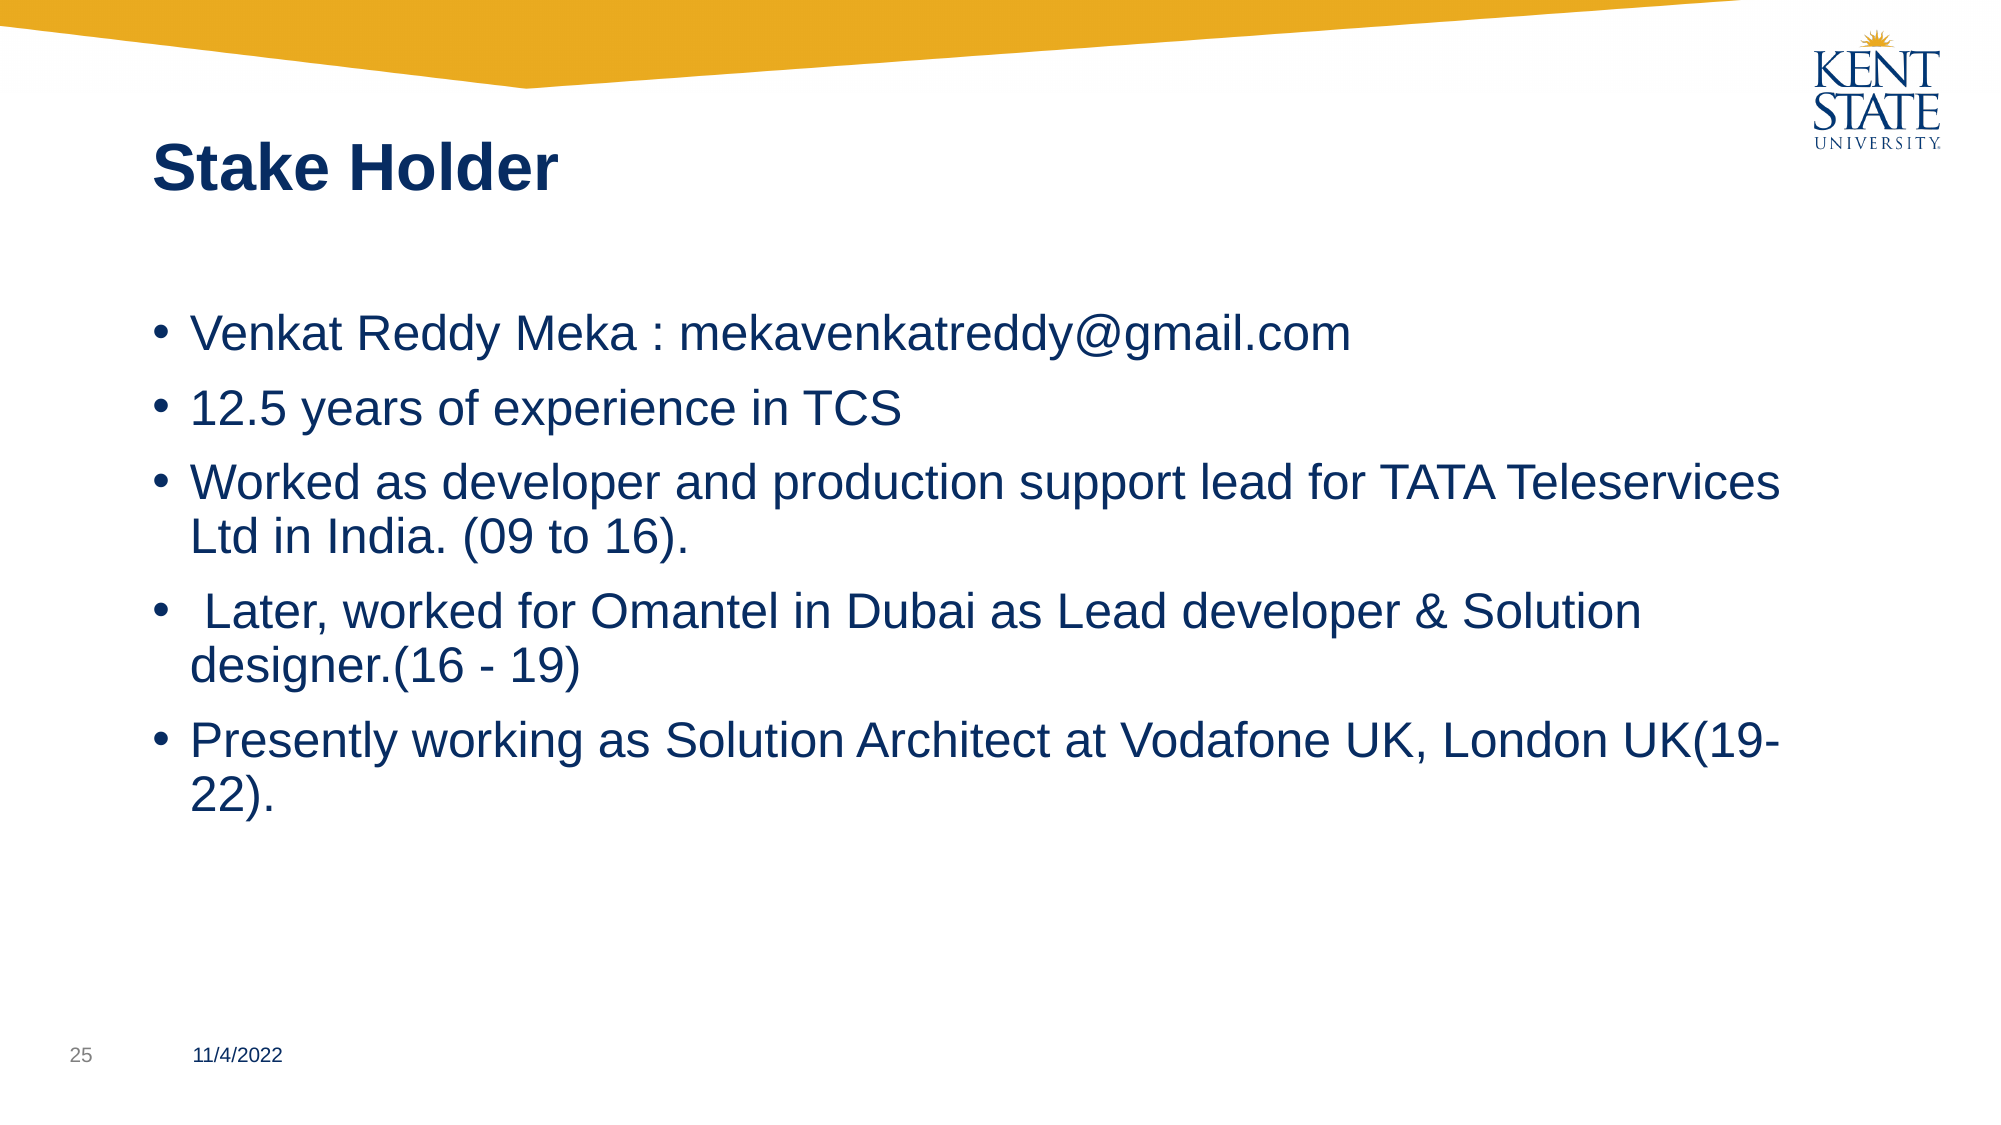

# Stake Holder
Venkat Reddy Meka : mekavenkatreddy@gmail.com
12.5 years of experience in TCS
Worked as developer and production support lead for TATA Teleservices Ltd in India. (09 to 16).
 Later, worked for Omantel in Dubai as Lead developer & Solution designer.(16 - 19)
Presently working as Solution Architect at Vodafone UK, London UK(19-22).
11/4/2022